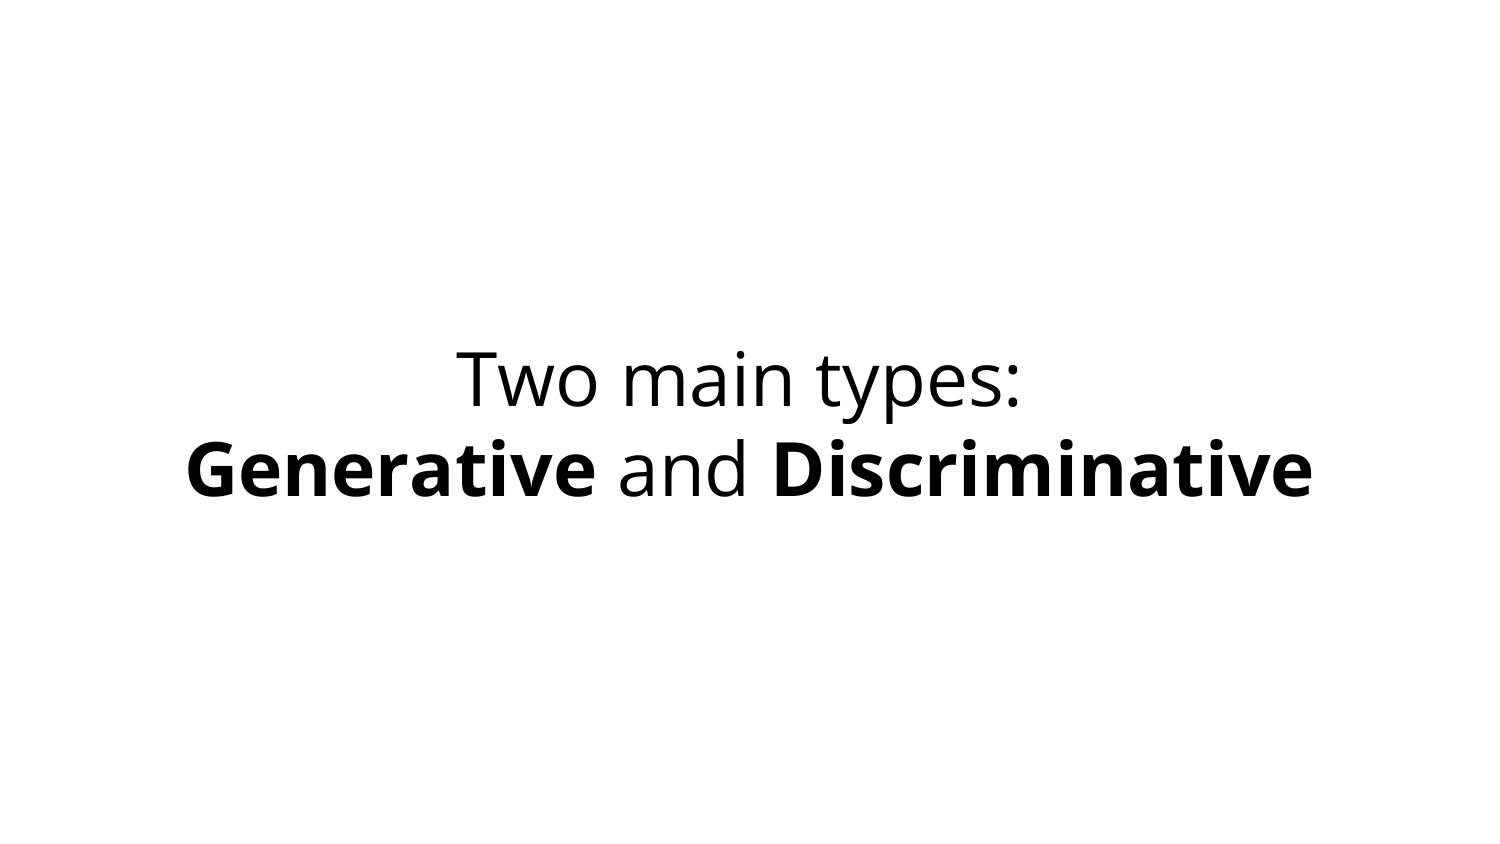

# Two main types:
Generative and Discriminative